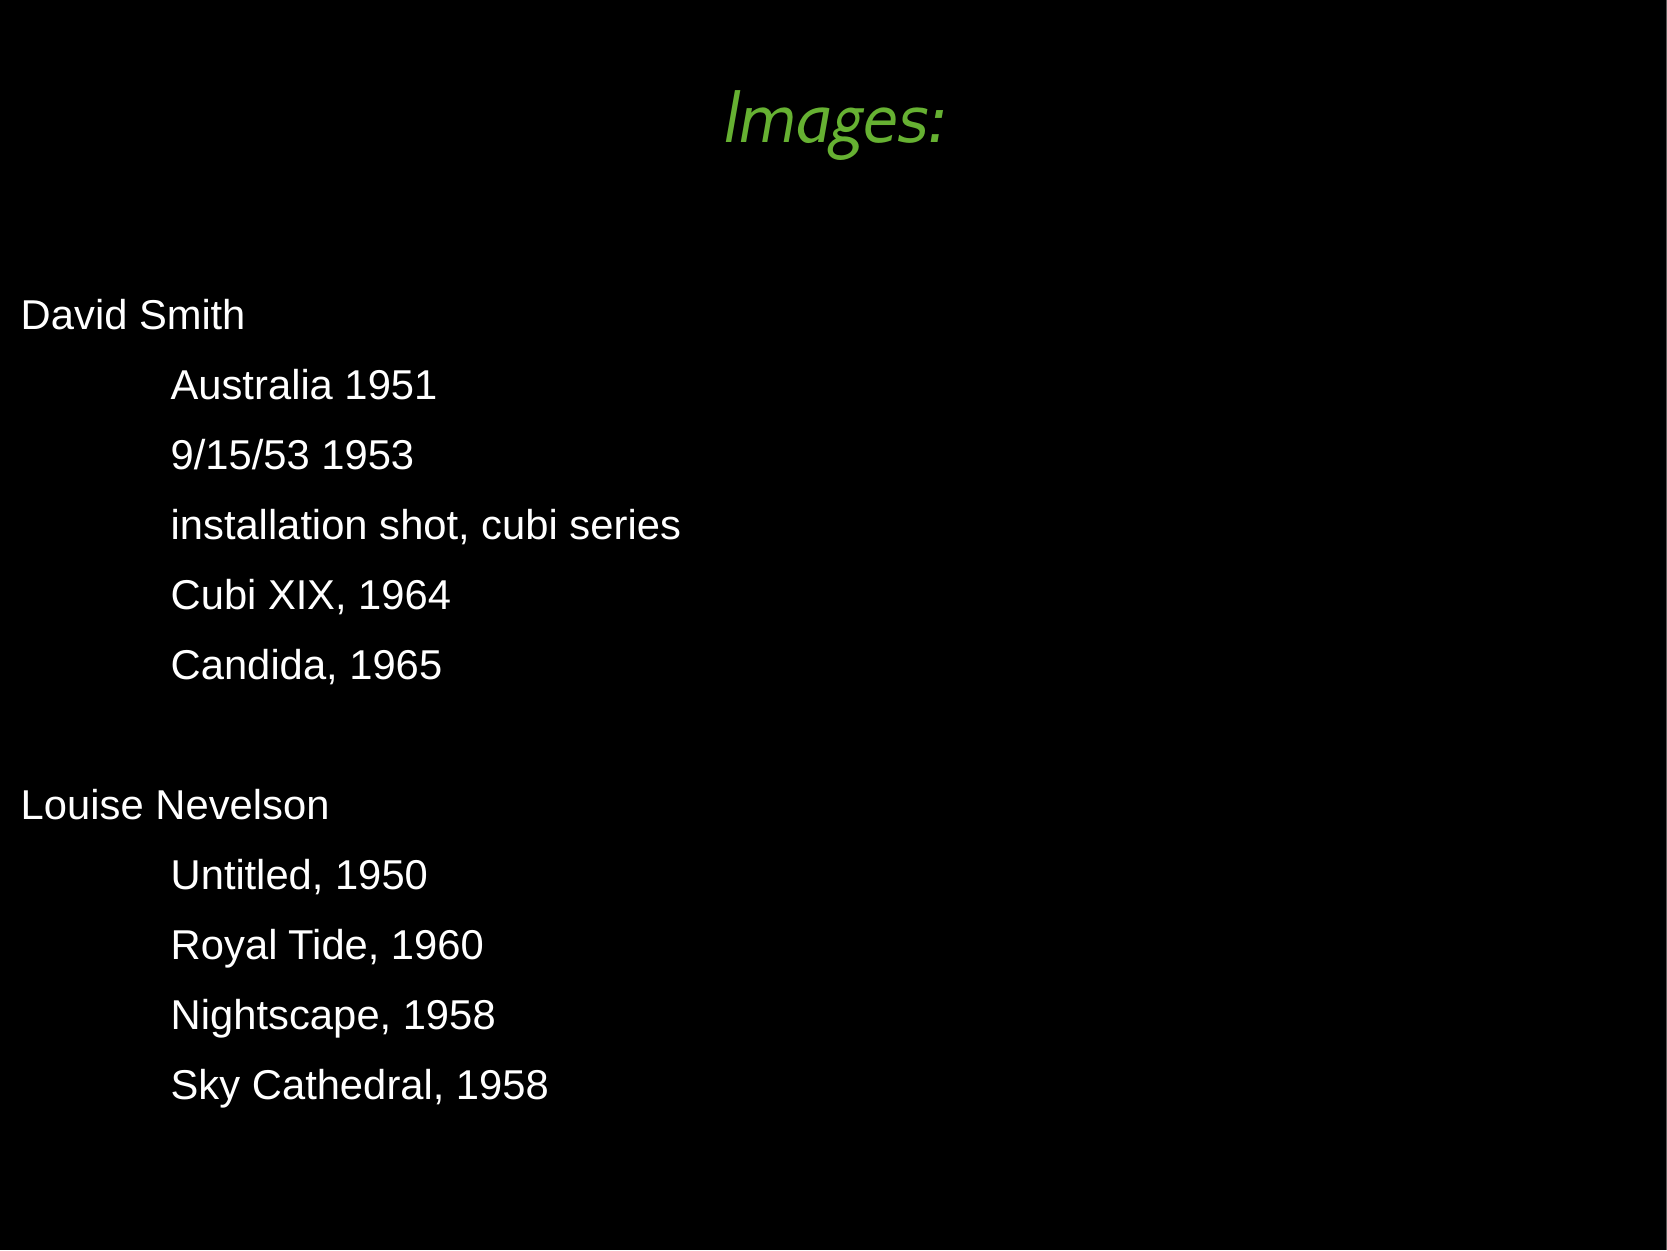

Images:
David Smith
	Australia 1951
	9/15/53 1953
	installation shot, cubi series
	Cubi XIX, 1964
	Candida, 1965

Louise Nevelson
	Untitled, 1950
	Royal Tide, 1960
	Nightscape, 1958
	Sky Cathedral, 1958